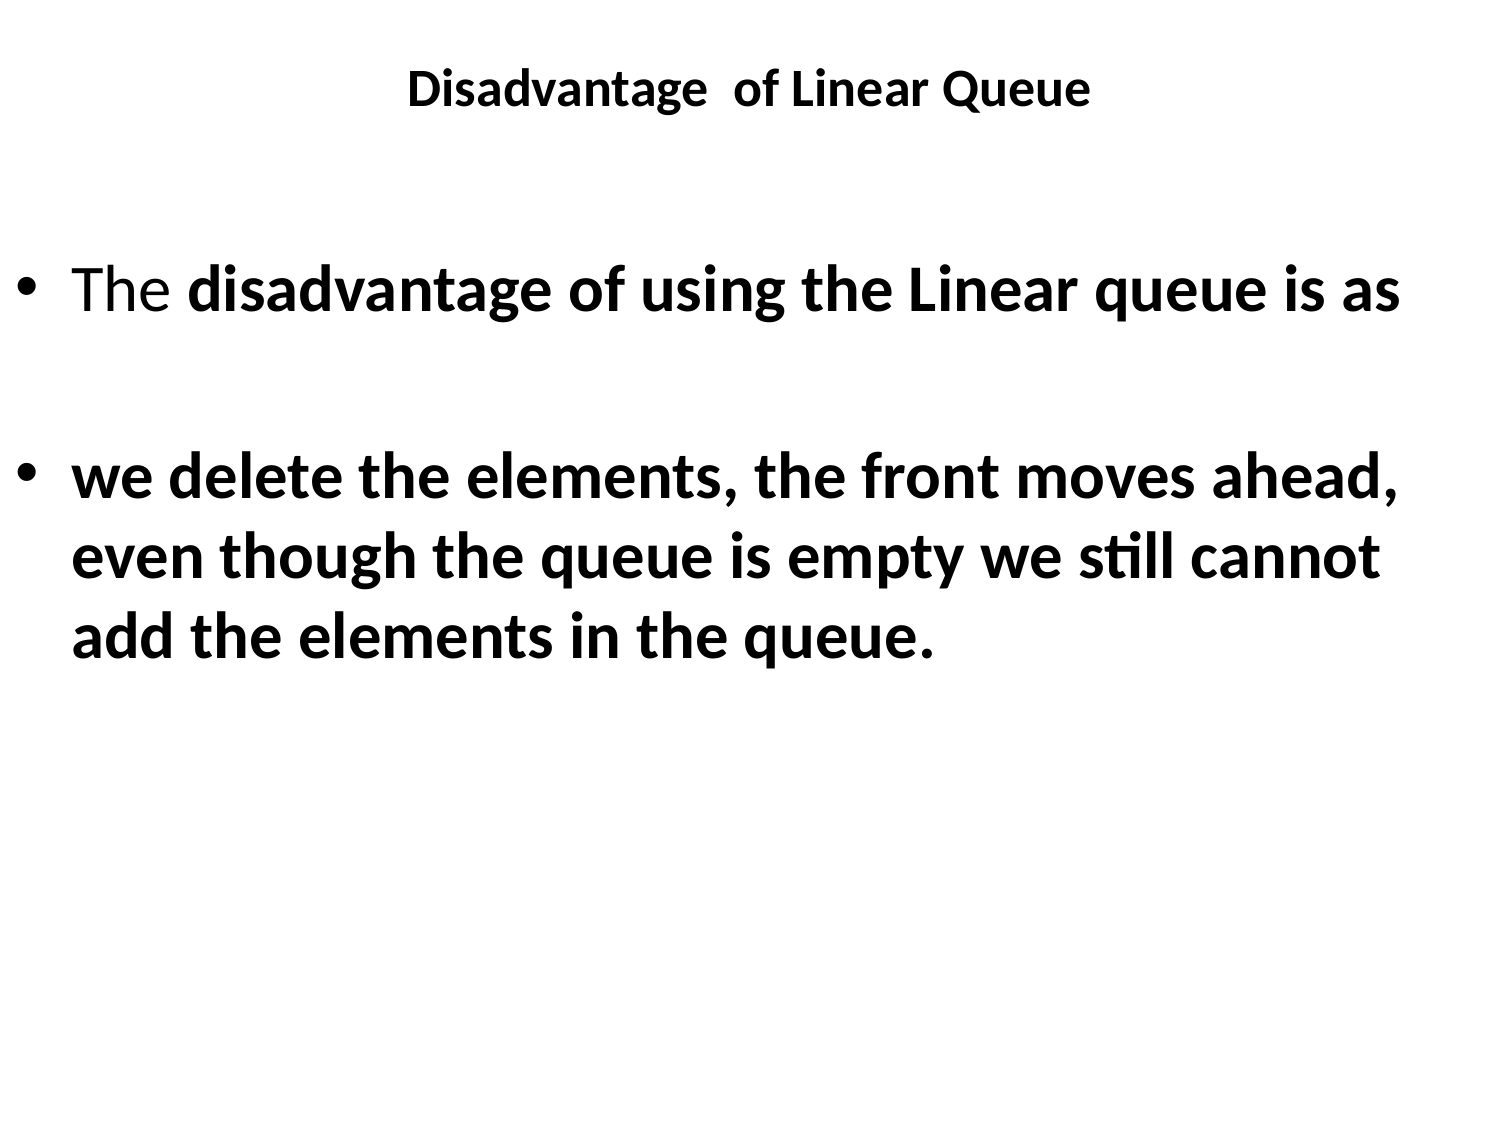

# Disadvantage  of Linear Queue
The disadvantage of using the Linear queue is as

we delete the elements, the front moves ahead, even though the queue is empty we still cannot add the elements in the queue.